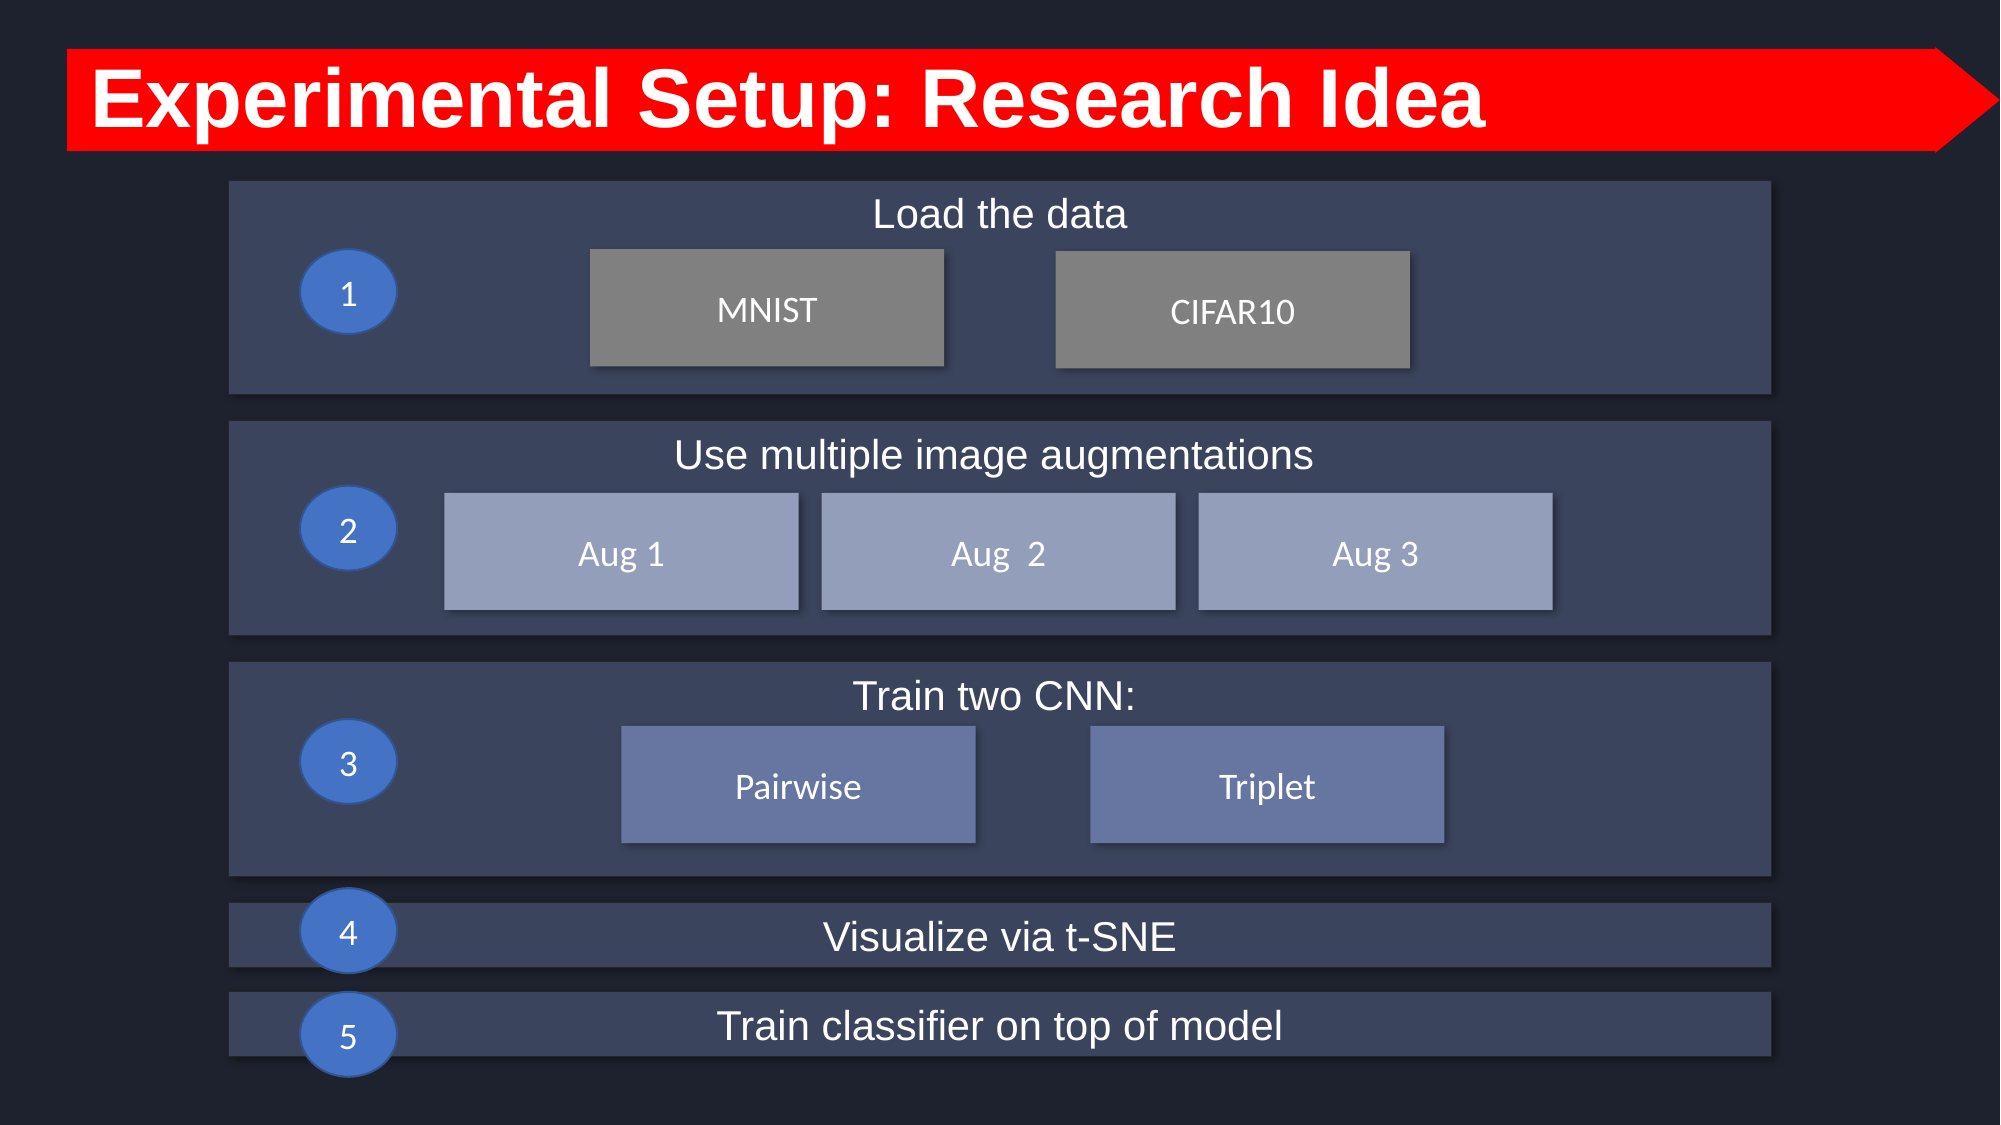

# Experimental Setup: Research Idea
Load the data

1
MNIST
CIFAR10
Use multiple image augmentations

2
Aug 1
Aug  2
Aug 3
Train two CNN:

3
Pairwise
Triplet
4
Visualize via t-SNE
Train classifier on top of model
5